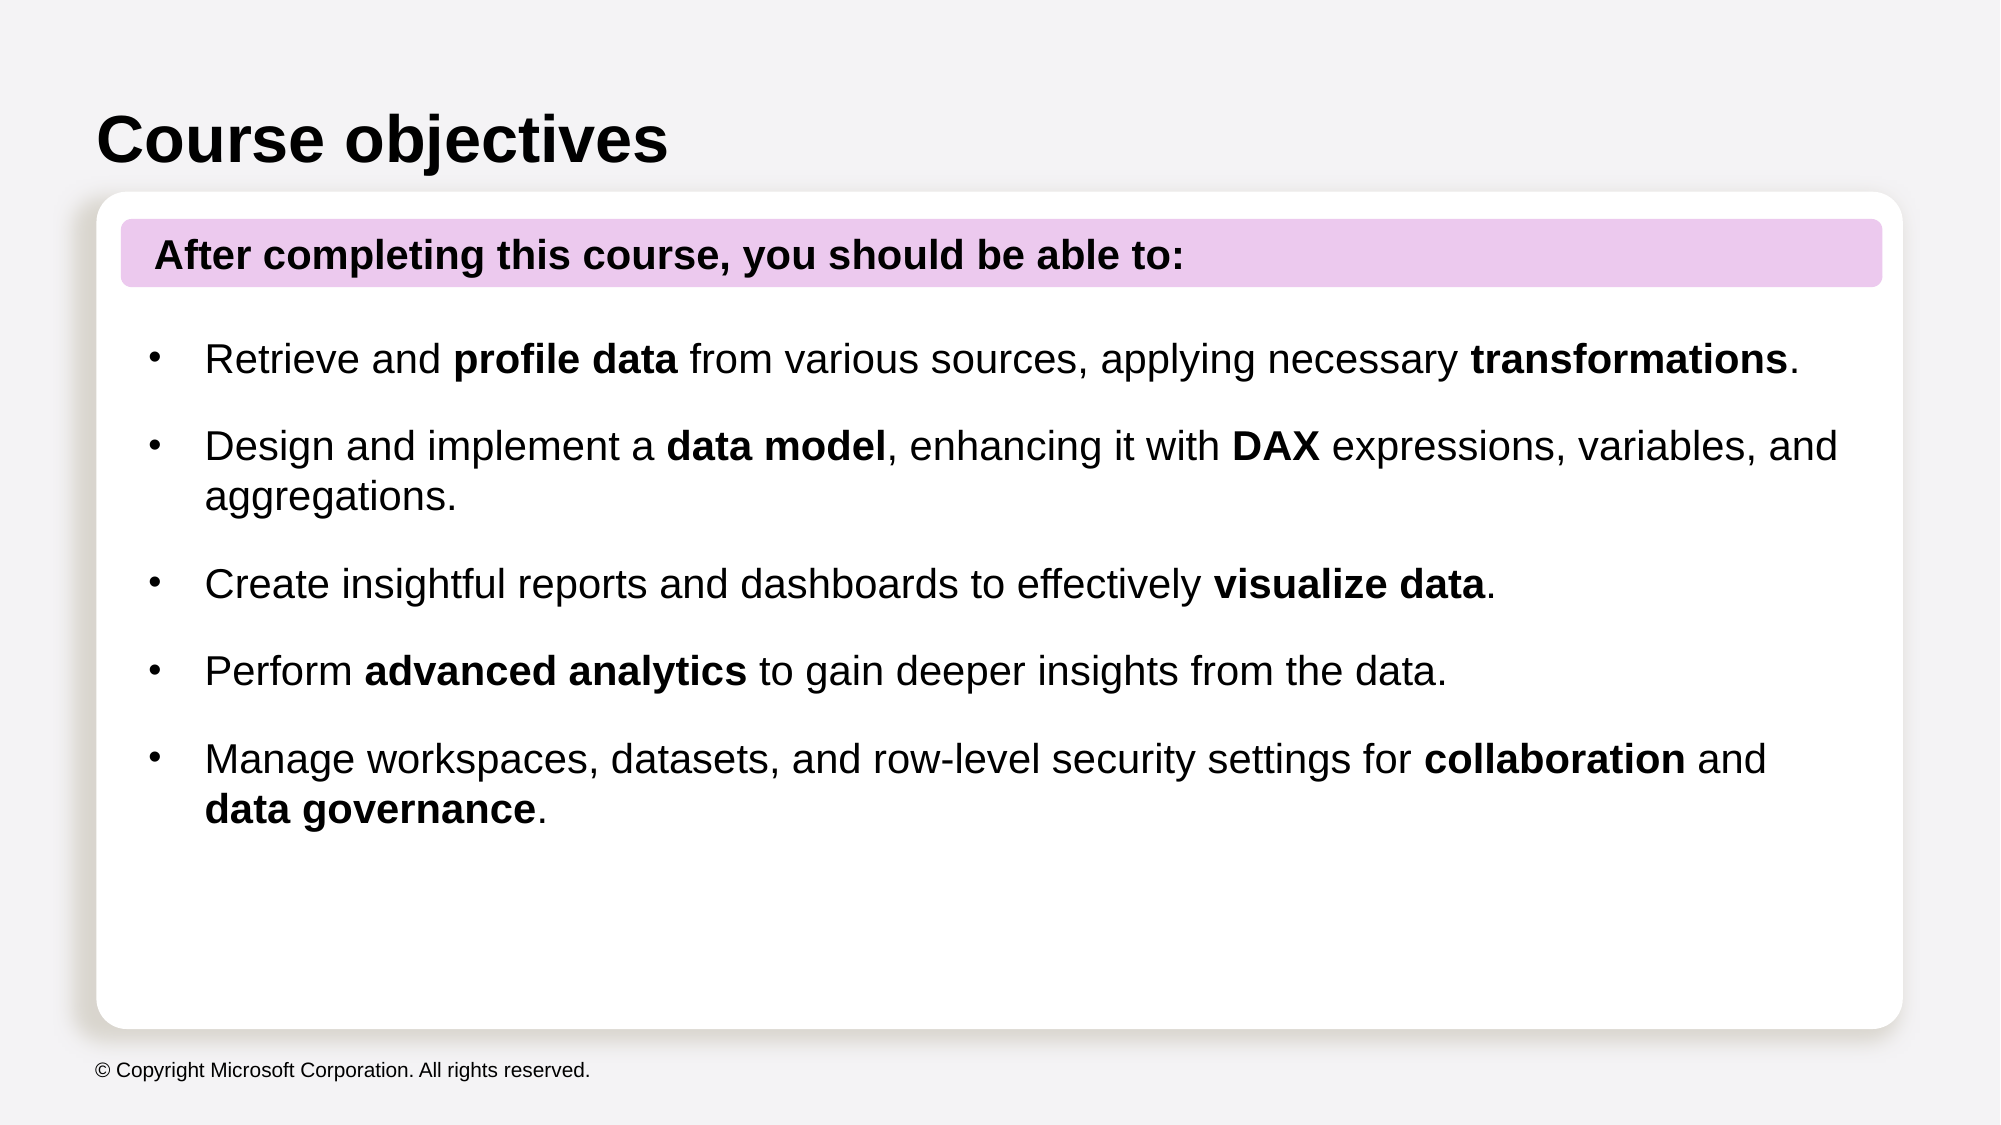

# Course objectives

After completing this course, you should be able to:
Retrieve and profile data from various sources, applying necessary transformations.
Design and implement a data model, enhancing it with DAX expressions, variables, and aggregations.
Create insightful reports and dashboards to effectively visualize data.
Perform advanced analytics to gain deeper insights from the data.
Manage workspaces, datasets, and row-level security settings for collaboration and data governance.
© Copyright Microsoft Corporation. All rights reserved.